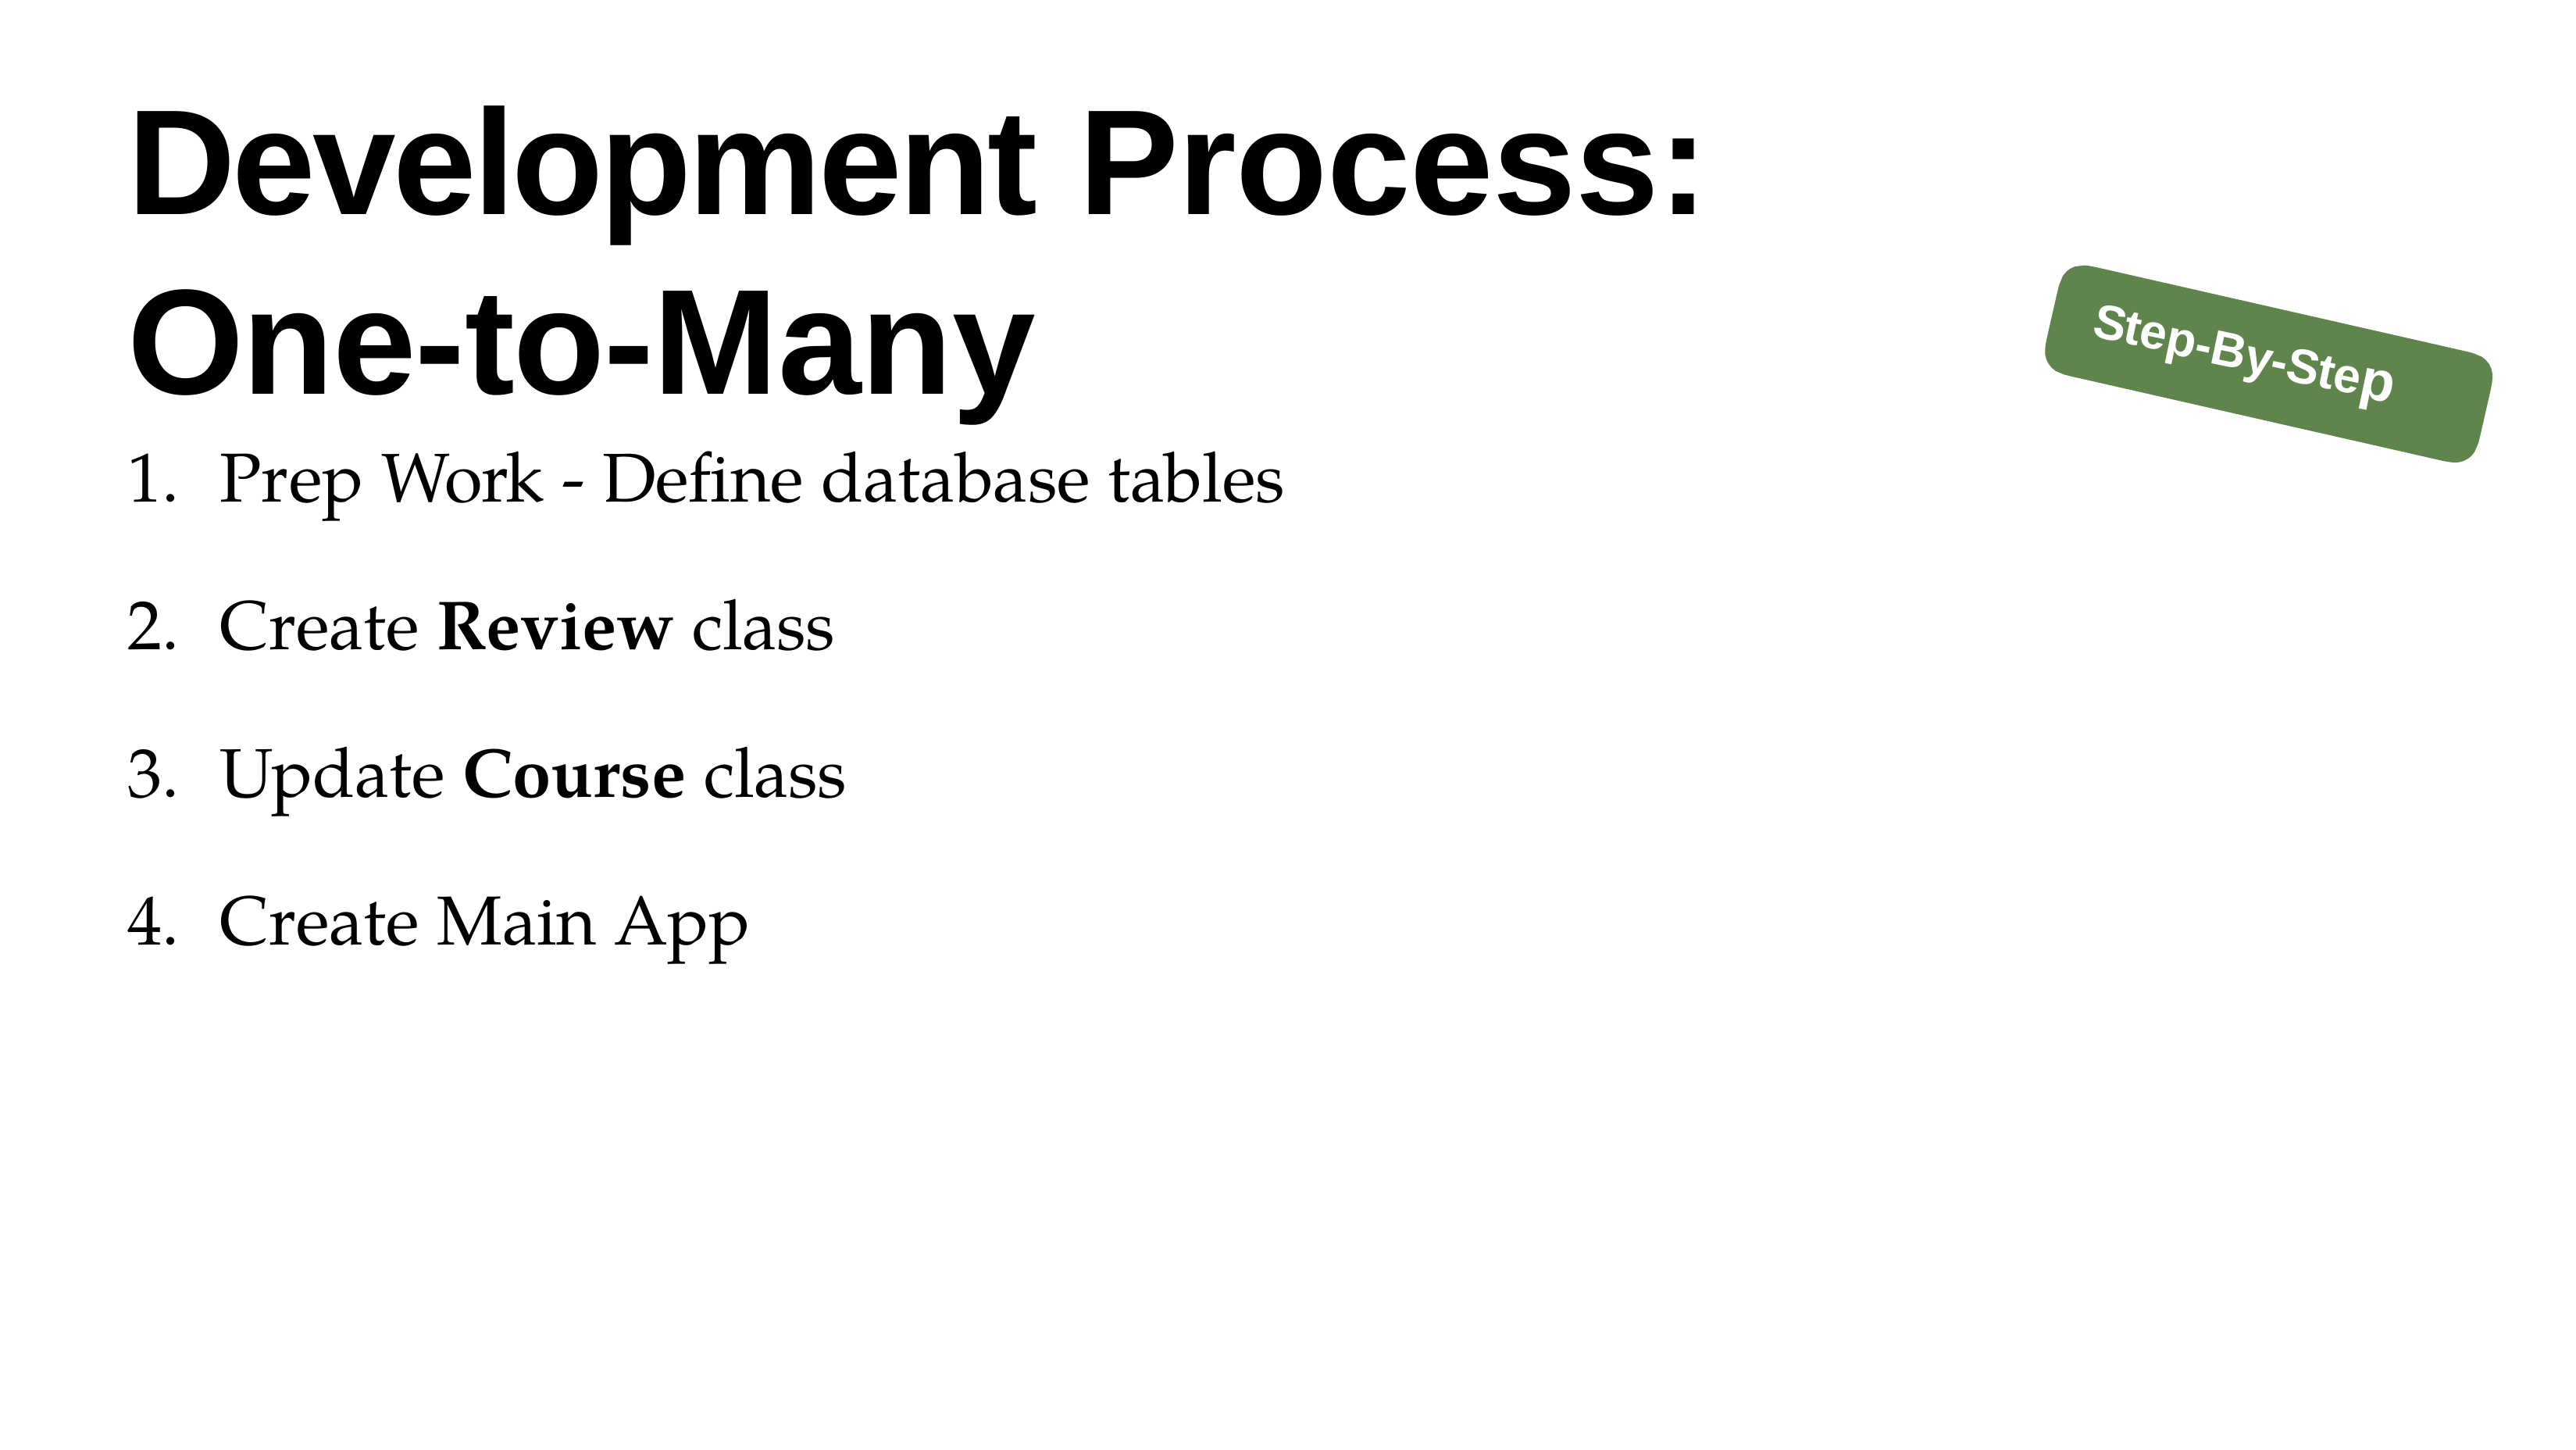

# Development Process: One-to-Many

Step-By-Step
Prep Work - Define database tables
Create Review class
Update Course class
Create Main App